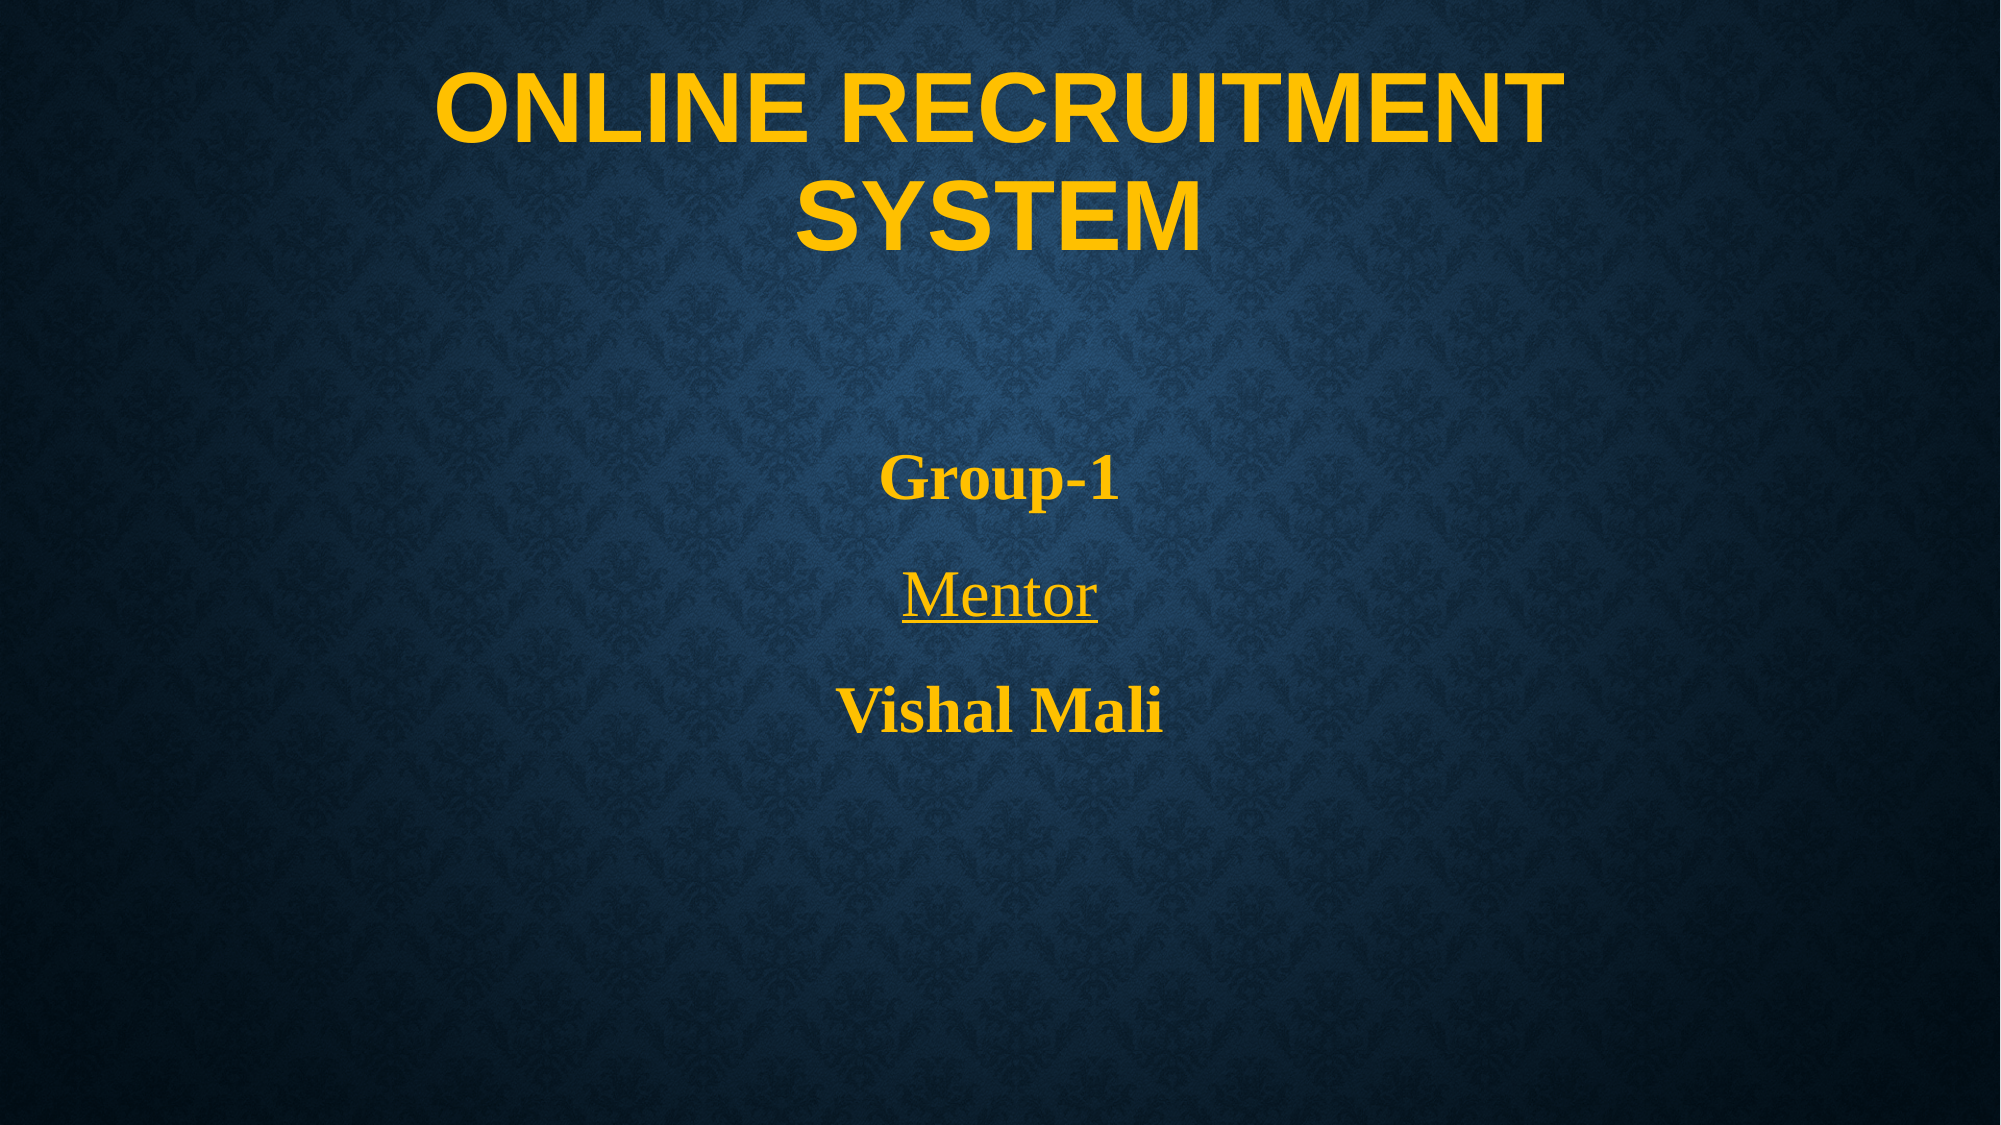

# Online recruitment system
Group-1
Mentor
Vishal Mali